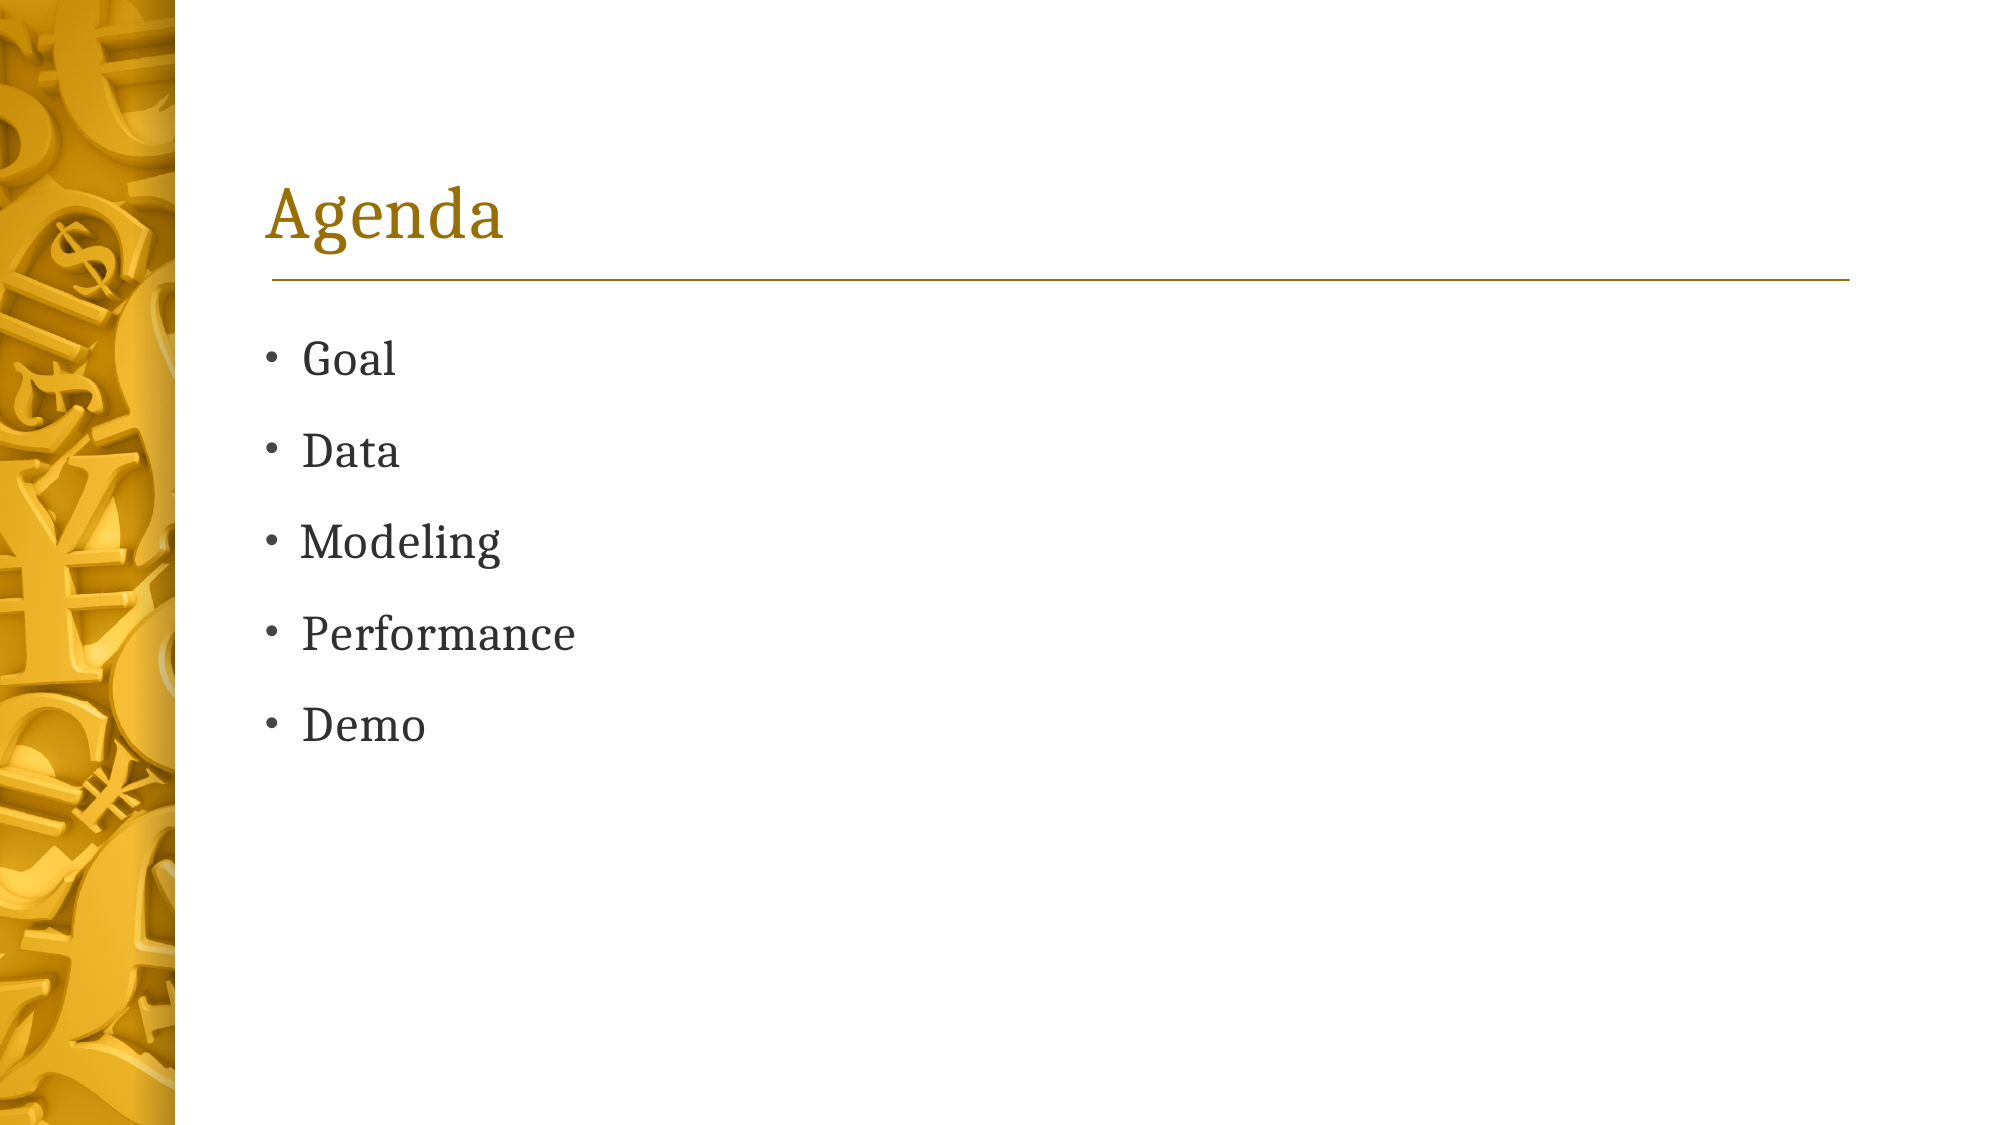

# Agenda
Goal
Data
Modeling
Performance
Demo